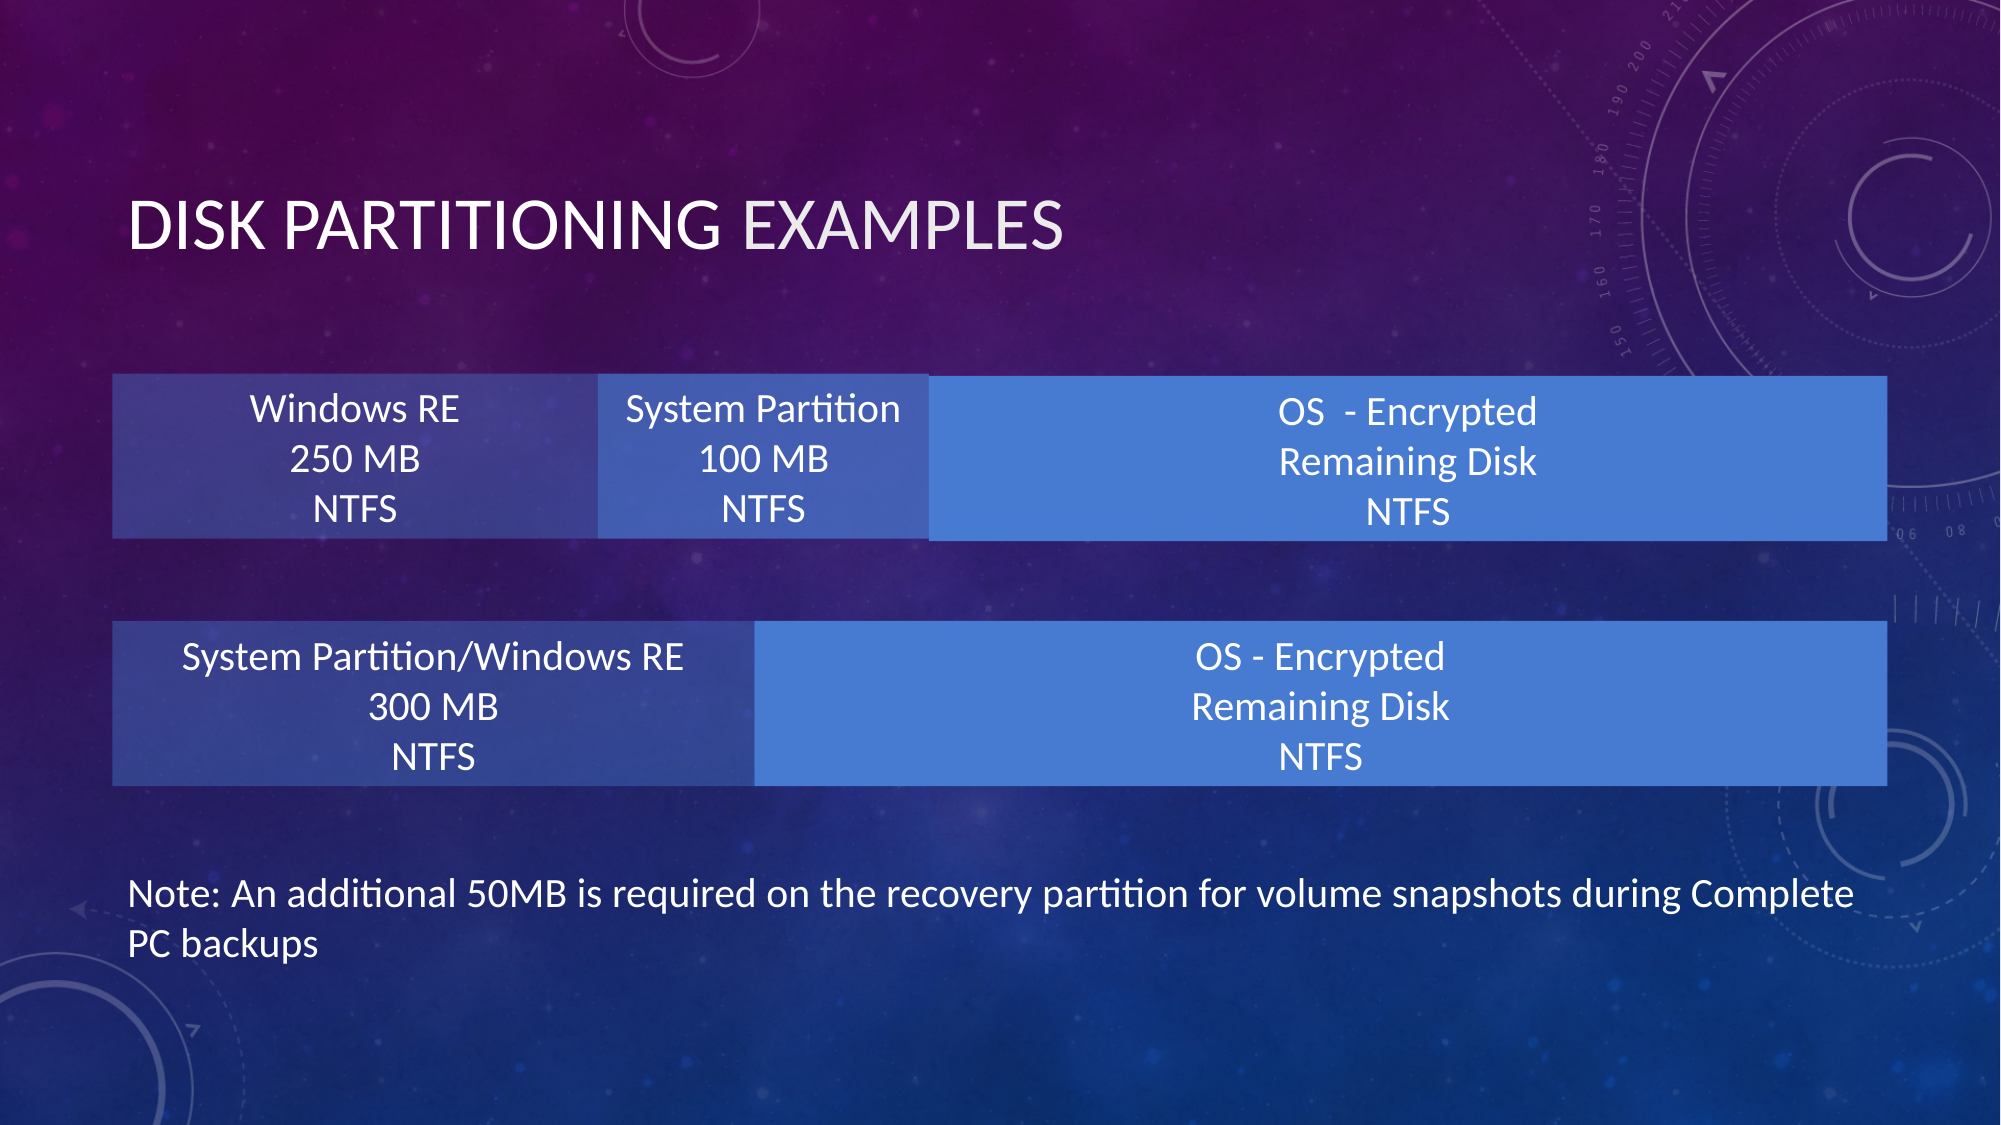

# Disk Partitioning examples
Windows RE
250 MB
NTFS
System Partition
100 MB
NTFS
OS  - Encrypted
Remaining Disk
NTFS
System Partition/Windows RE
300 MB
NTFS
OS - Encrypted
Remaining Disk
NTFS
Note: An additional 50MB is required on the recovery partition for volume snapshots during Complete PC backups